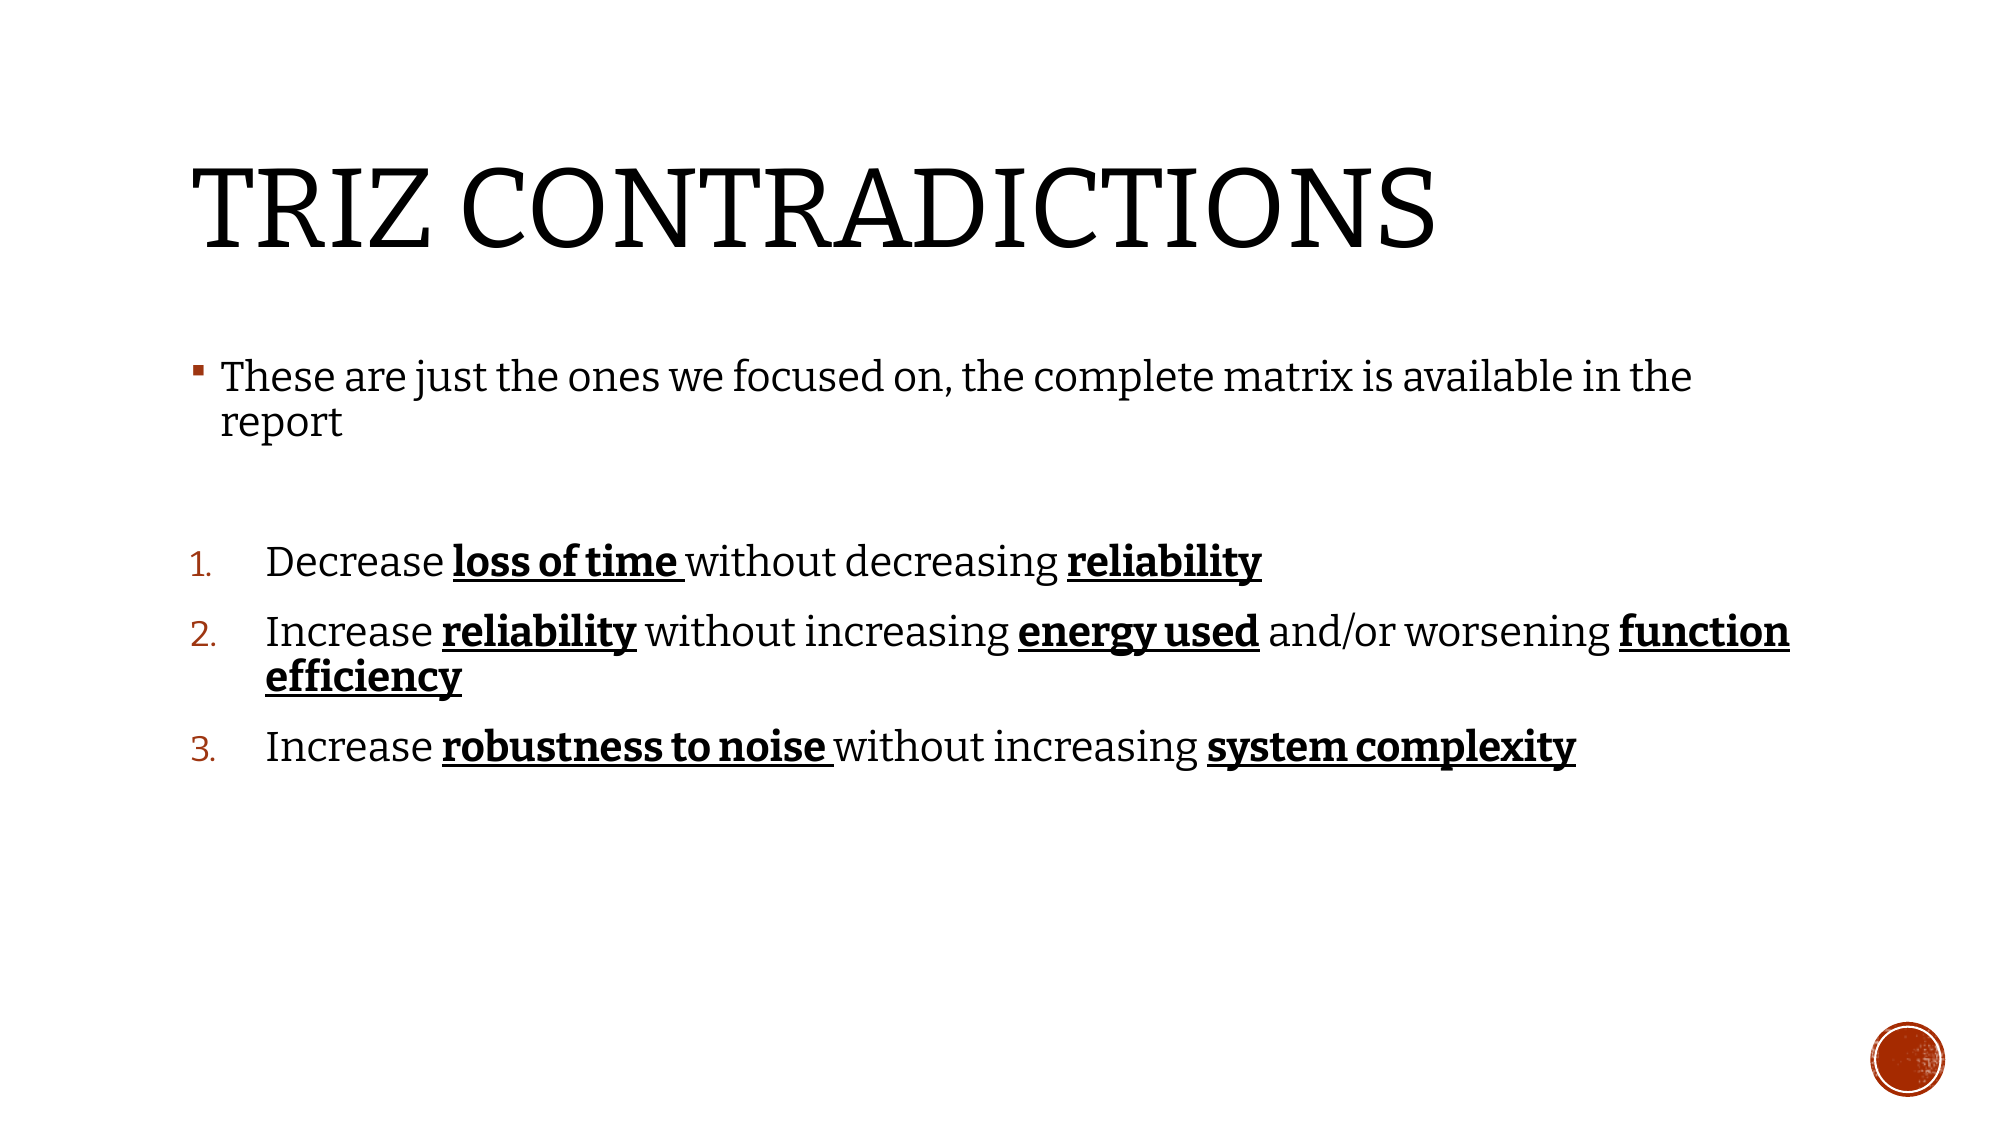

# TRIZ contradictions
These are just the ones we focused on, the complete matrix is available in the report

Decrease loss of time without decreasing reliability
Increase reliability without increasing energy used and/or worsening function efficiency
Increase robustness to noise without increasing system complexity